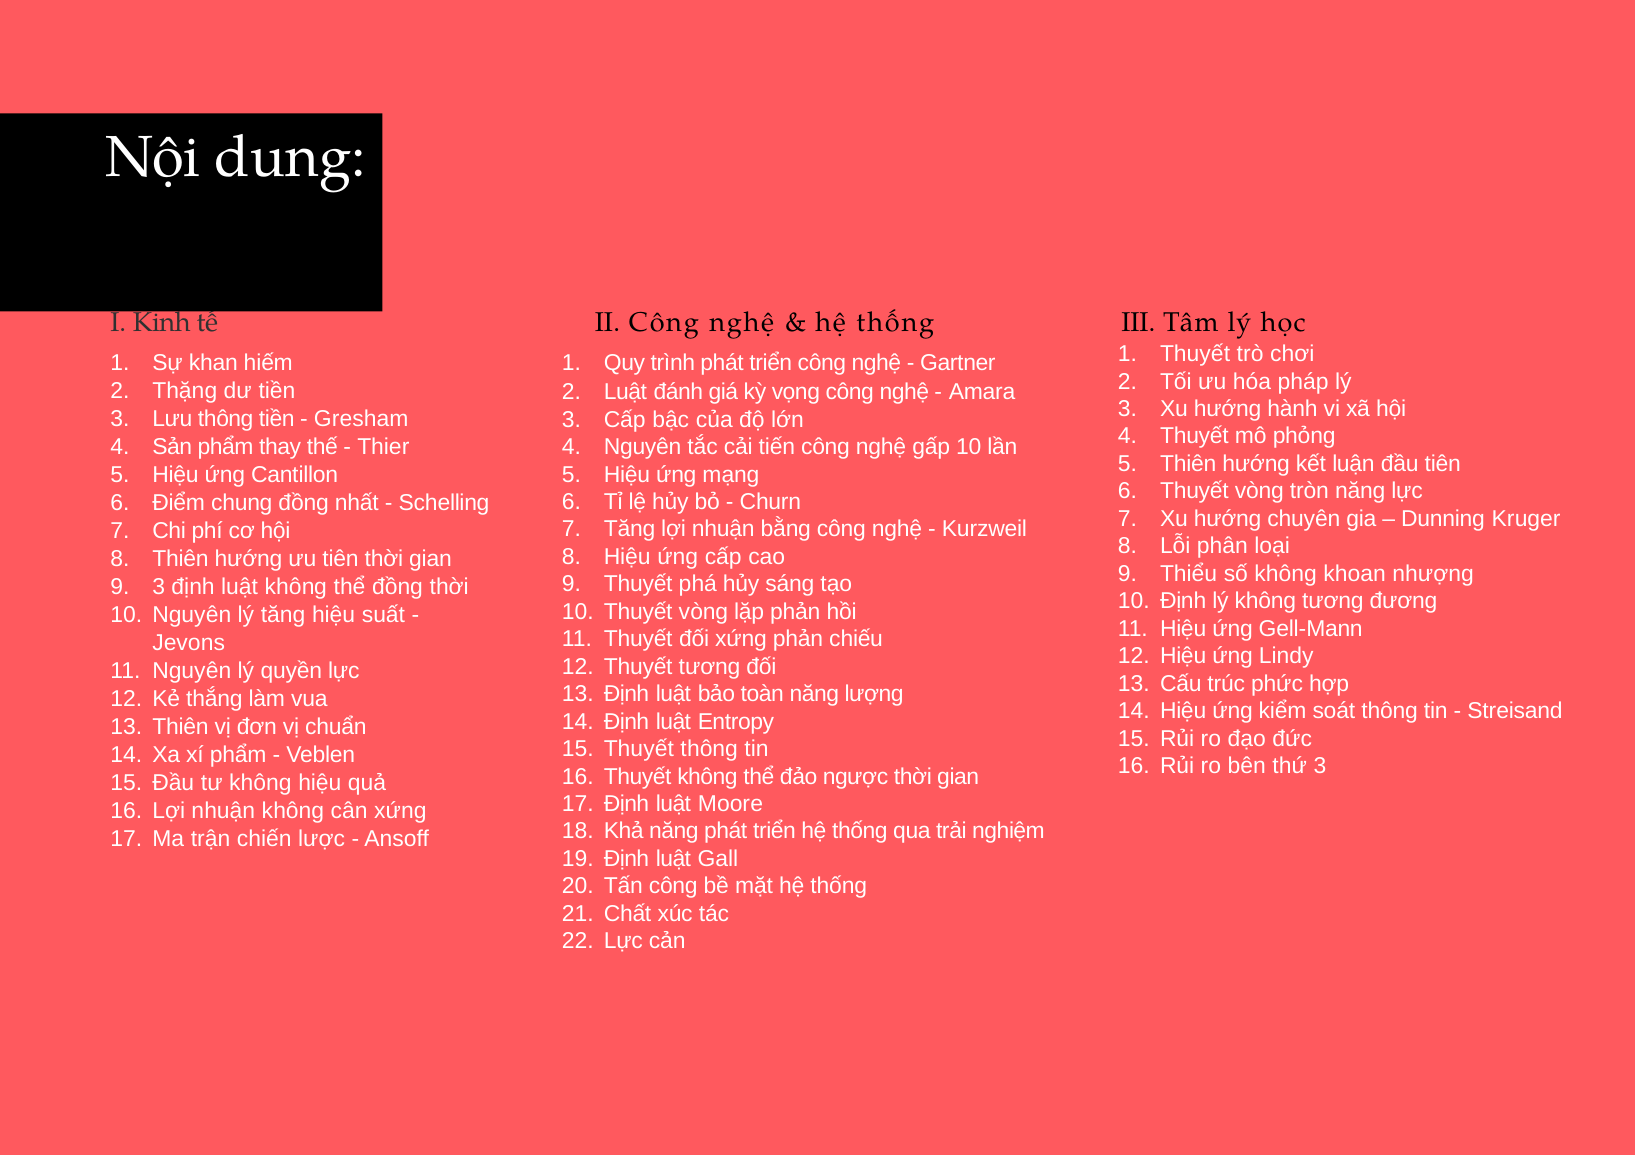

# Nội dung:
I. Kinh tế
II. Công nghệ & hệ thống
III. Tâm lý học
Thuyết trò chơi
Tối ưu hóa pháp lý
Xu hướng hành vi xã hội
Thuyết mô phỏng
Thiên hướng kết luận đầu tiên
Thuyết vòng tròn năng lực
Xu hướng chuyên gia – Dunning Kruger
Lỗi phân loại
Thiểu số không khoan nhượng
Định lý không tương đương
Hiệu ứng Gell-Mann
Hiệu ứng Lindy
Cấu trúc phức hợp
Hiệu ứng kiểm soát thông tin - Streisand
Rủi ro đạo đức
Rủi ro bên thứ 3
Sự khan hiếm
Thặng dư tiền
Lưu thông tiền - Gresham
Sản phẩm thay thế - Thier
Hiệu ứng Cantillon
Điểm chung đồng nhất - Schelling
Chi phí cơ hội
Thiên hướng ưu tiên thời gian
3 định luật không thể đồng thời
Nguyên lý tăng hiệu suất - Jevons
Nguyên lý quyền lực
Kẻ thắng làm vua
Thiên vị đơn vị chuẩn
Xa xí phẩm - Veblen
Đầu tư không hiệu quả
Lợi nhuận không cân xứng
Ma trận chiến lược - Ansoff
Quy trình phát triển công nghệ - Gartner
Luật đánh giá kỳ vọng công nghệ - Amara
Cấp bậc của độ lớn
Nguyên tắc cải tiến công nghệ gấp 10 lần
Hiệu ứng mạng
Tỉ lệ hủy bỏ - Churn
Tăng lợi nhuận bằng công nghệ - Kurzweil
Hiệu ứng cấp cao
Thuyết phá hủy sáng tạo
Thuyết vòng lặp phản hồi
Thuyết đối xứng phản chiếu
Thuyết tương đối
Định luật bảo toàn năng lượng
Định luật Entropy
Thuyết thông tin
Thuyết không thể đảo ngược thời gian
Định luật Moore
Khả năng phát triển hệ thống qua trải nghiệm
Định luật Gall
Tấn công bề mặt hệ thống
Chất xúc tác
Lực cản